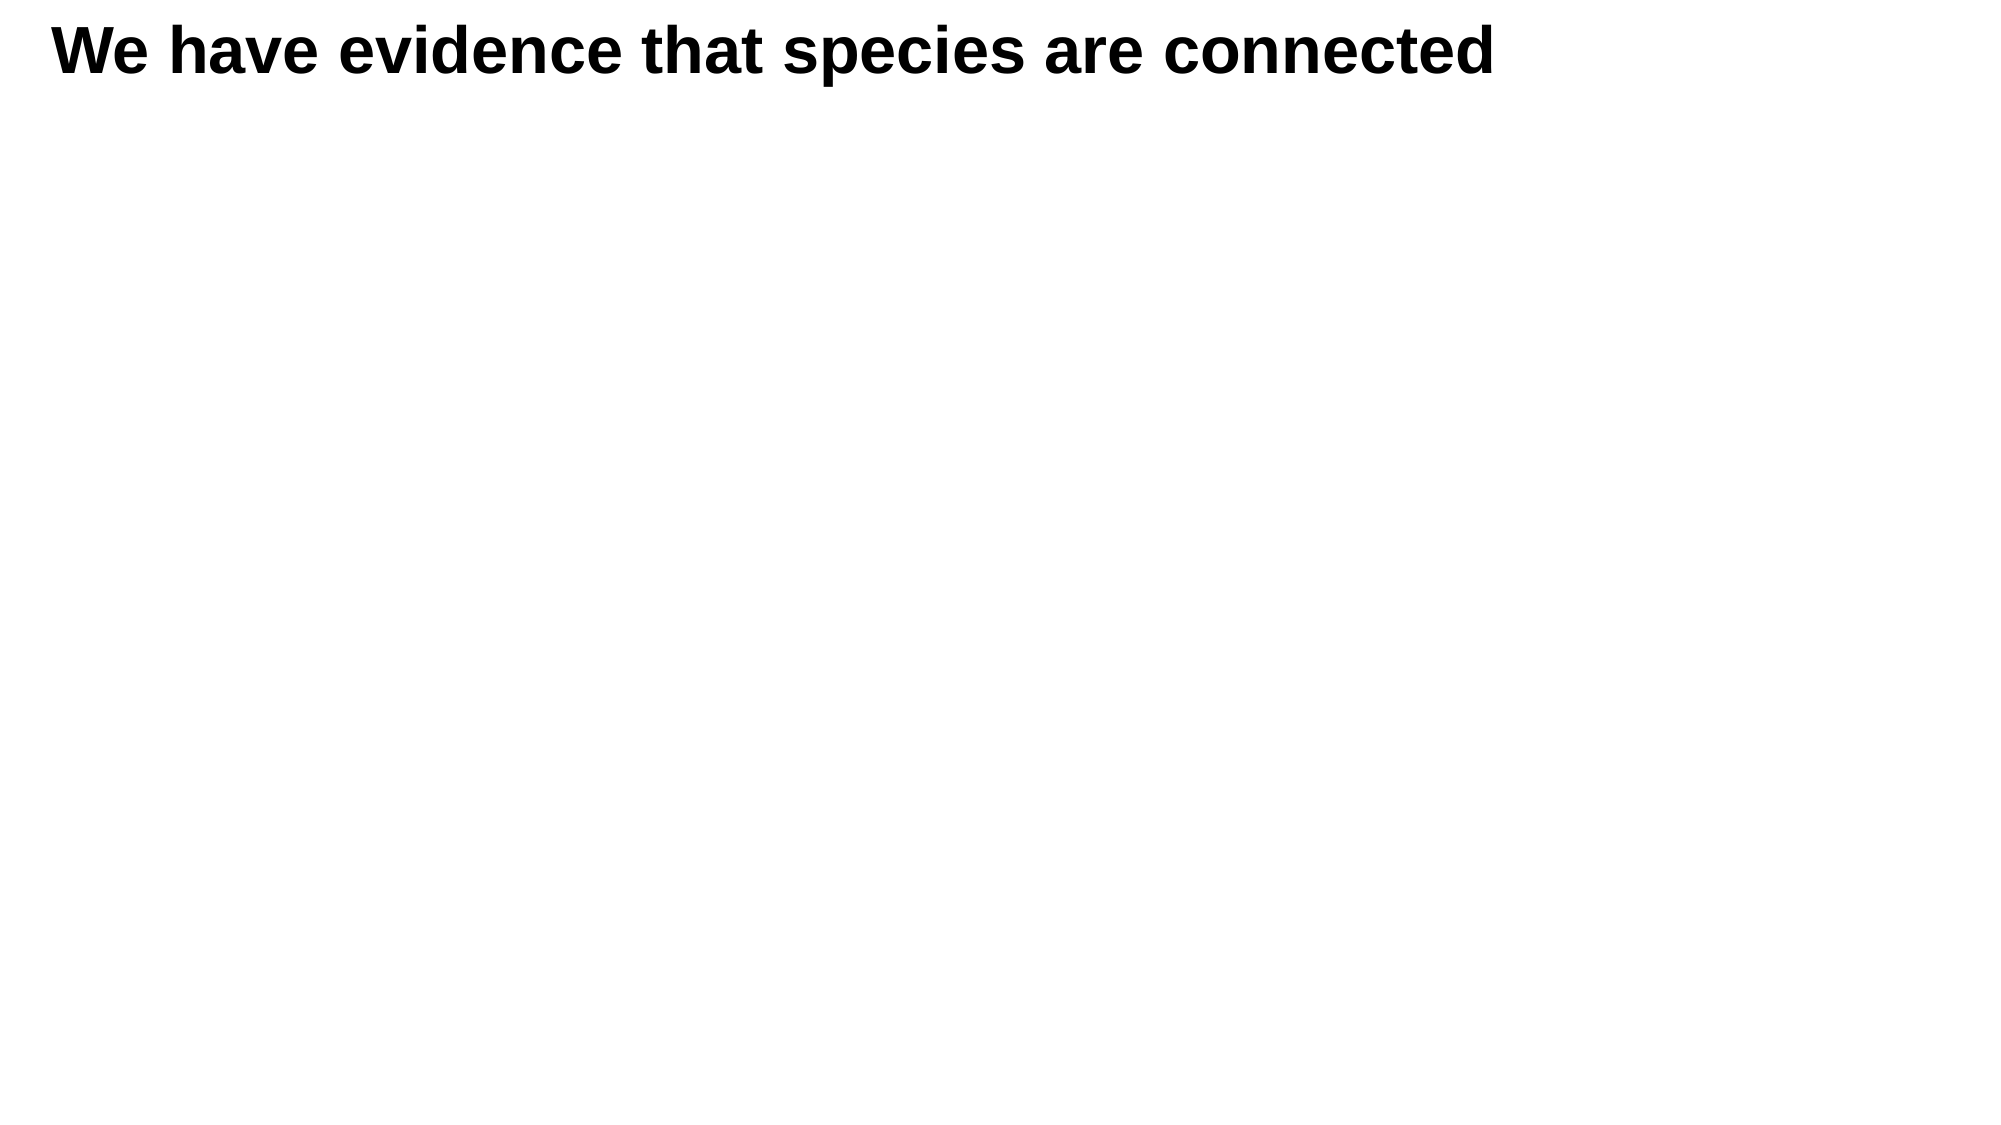

We have evidence that species are connected